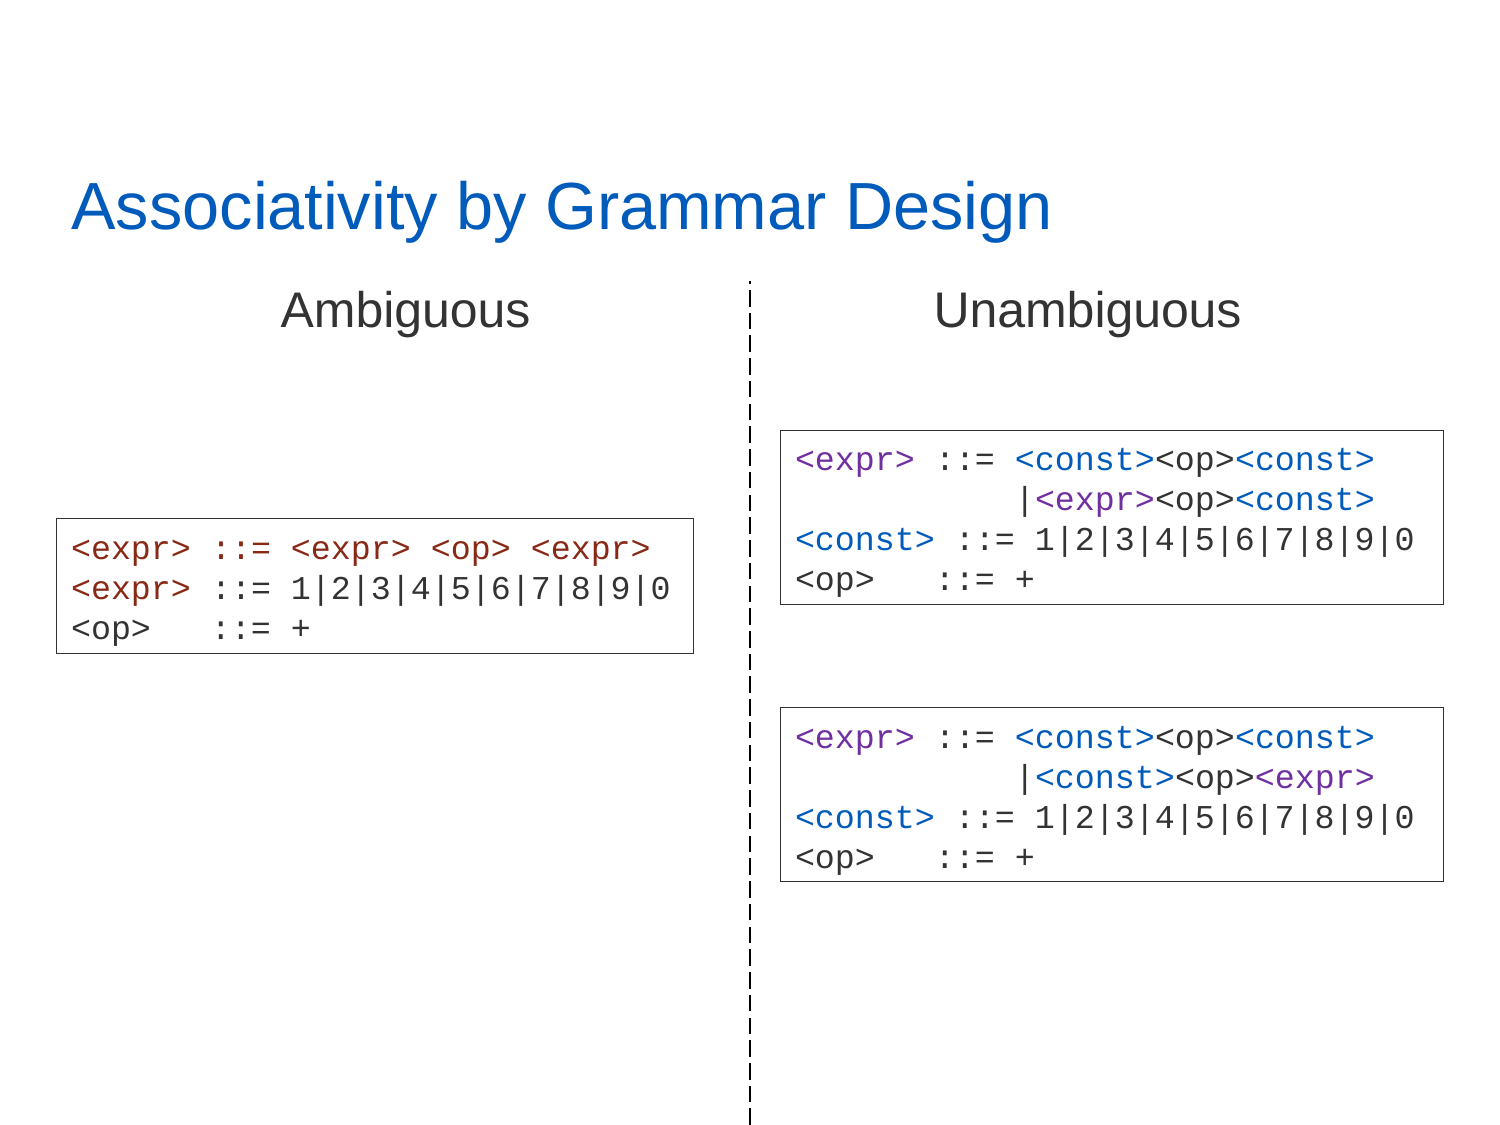

Associativity by Grammar Design
Ambiguous
Unambiguous
<expr> ::= <const><op><const>
           |<expr><op><const>
<const> ::= 1|2|3|4|5|6|7|8|9|0
<op>   ::= +
<expr> ::= <expr> <op> <expr>
<expr> ::= 1|2|3|4|5|6|7|8|9|0
<op>   ::= +
<expr> ::= <const><op><const>
           |<const><op><expr>
<const> ::= 1|2|3|4|5|6|7|8|9|0
<op>   ::= +